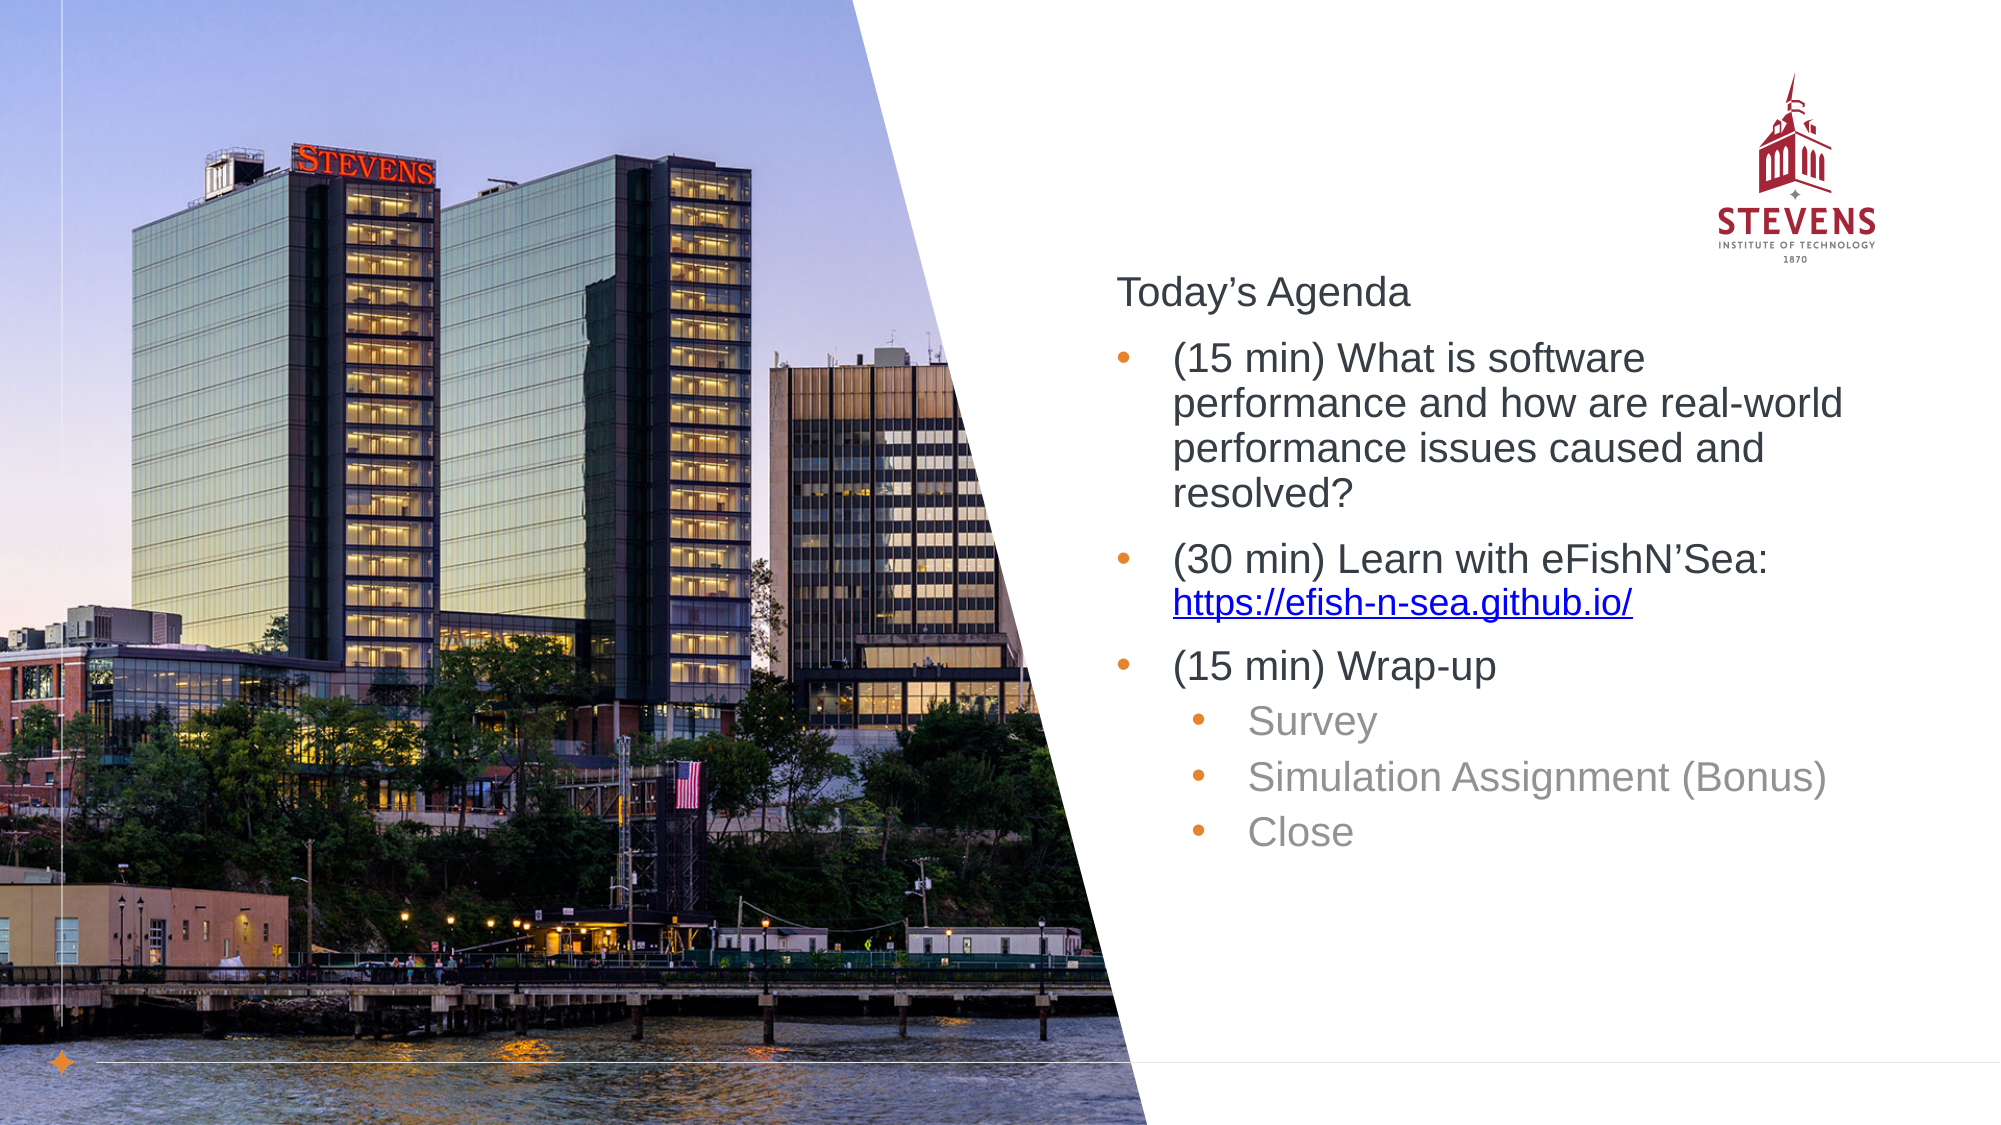

Today’s Agenda
(15 min) What is software performance and how are real-world performance issues caused and resolved?
(30 min) Learn with eFishN’Sea: https://efish-n-sea.github.io/
(15 min) Wrap-up
Survey
Simulation Assignment (Bonus)
Close